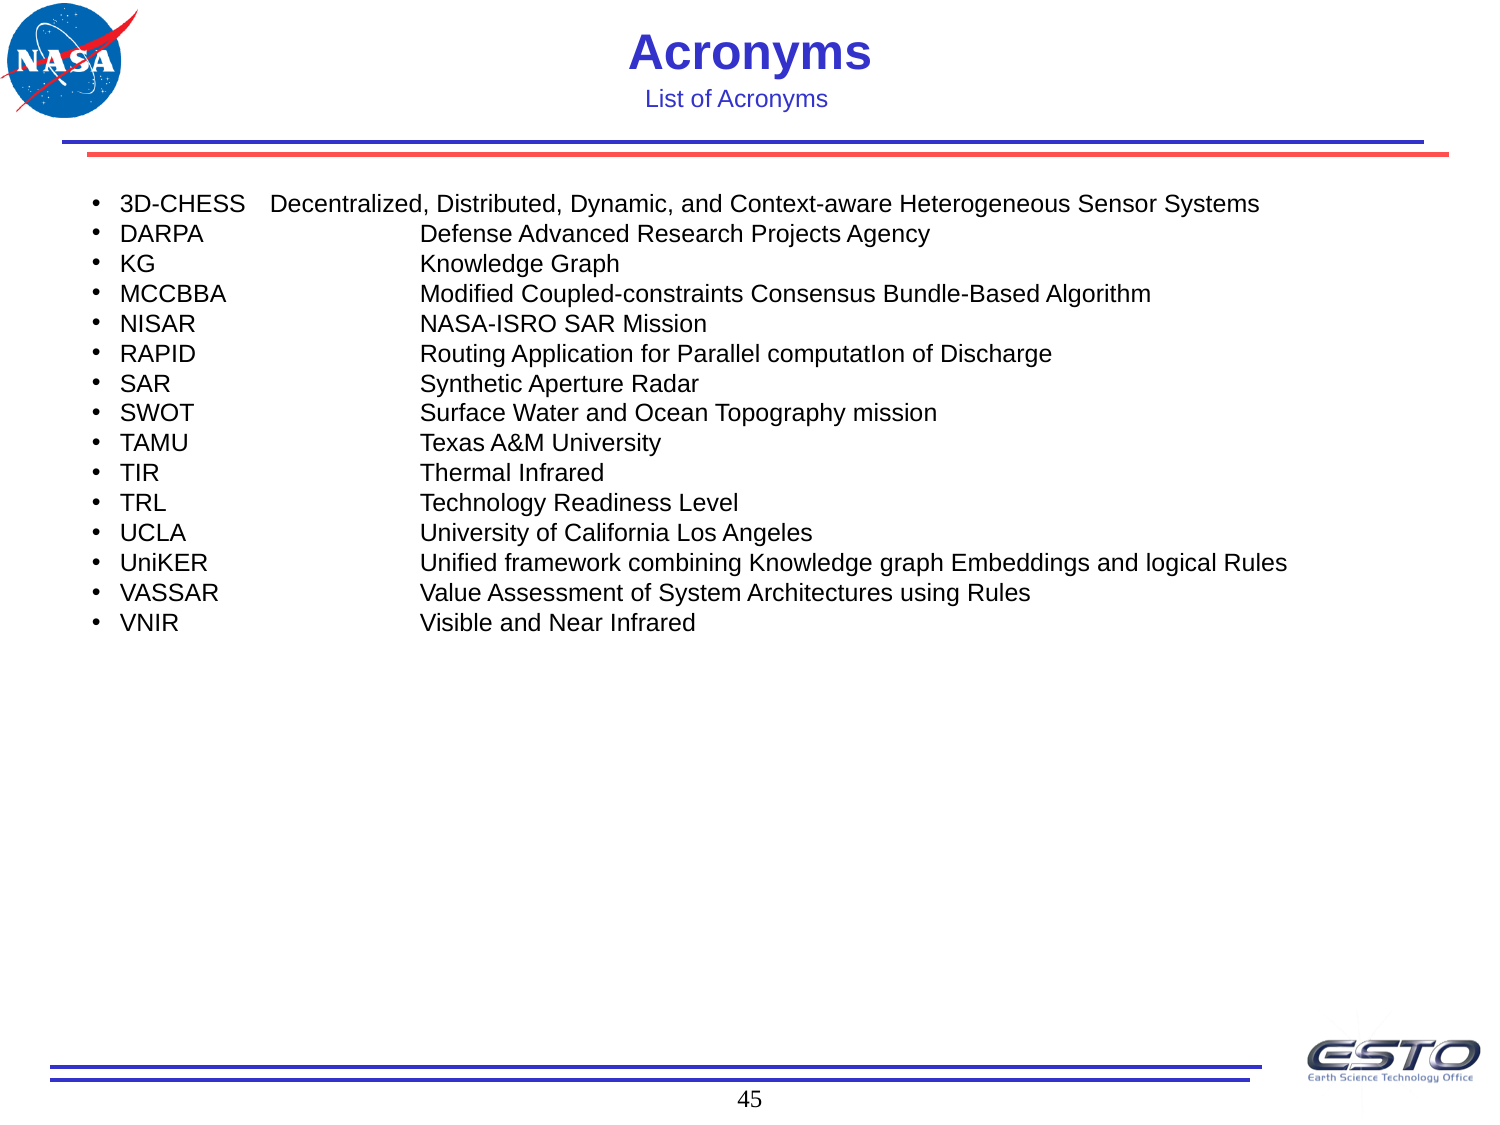

# Acronyms
List of Acronyms

3D-CHESS	Decentralized, Distributed, Dynamic, and Context-aware Heterogeneous Sensor Systems
DARPA		Defense Advanced Research Projects Agency
KG		Knowledge Graph
MCCBBA		Modified Coupled-constraints Consensus Bundle-Based Algorithm
NISAR		NASA-ISRO SAR Mission
RAPID		Routing Application for Parallel computatIon of Discharge
SAR		Synthetic Aperture Radar
SWOT		Surface Water and Ocean Topography mission
TAMU		Texas A&M University
TIR		Thermal Infrared
TRL		Technology Readiness Level
UCLA		University of California Los Angeles
UniKER		Unified framework combining Knowledge graph Embeddings and logical Rules
VASSAR		Value Assessment of System Architectures using Rules
VNIR		Visible and Near Infrared